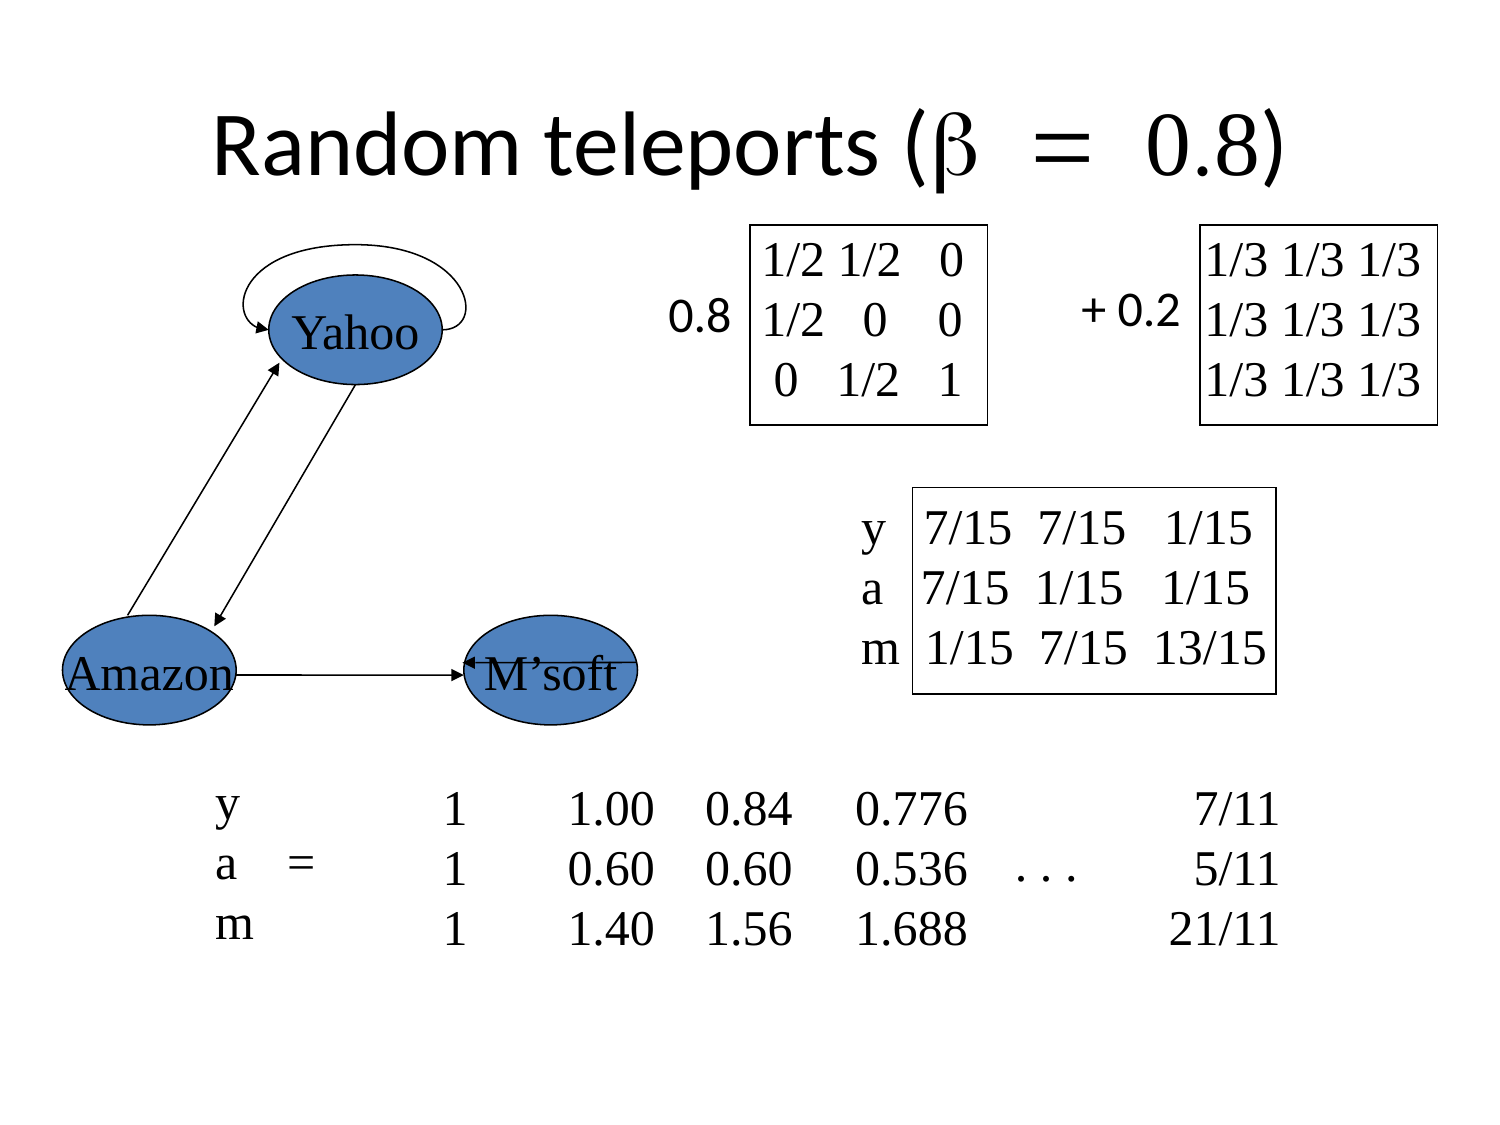

# Random teleports (β = 0.8)
     1/2 1/2   0
     1/2   0    0
      0   1/2   1
   1/3 1/3 1/3
   1/3 1/3 1/3
   1/3 1/3 1/3

+ 0.2
Yahoo
0.8

y   7/15  7/15   1/15
a   7/15  1/15   1/15
m  1/15  7/15  13/15

Amazon
M’soft

y
a    =
m
1
1
1
1.00
0.60
1.40
0.84
0.60
1.56
0.776
0.536
1.688
  7/11
  5/11
21/11
. . .